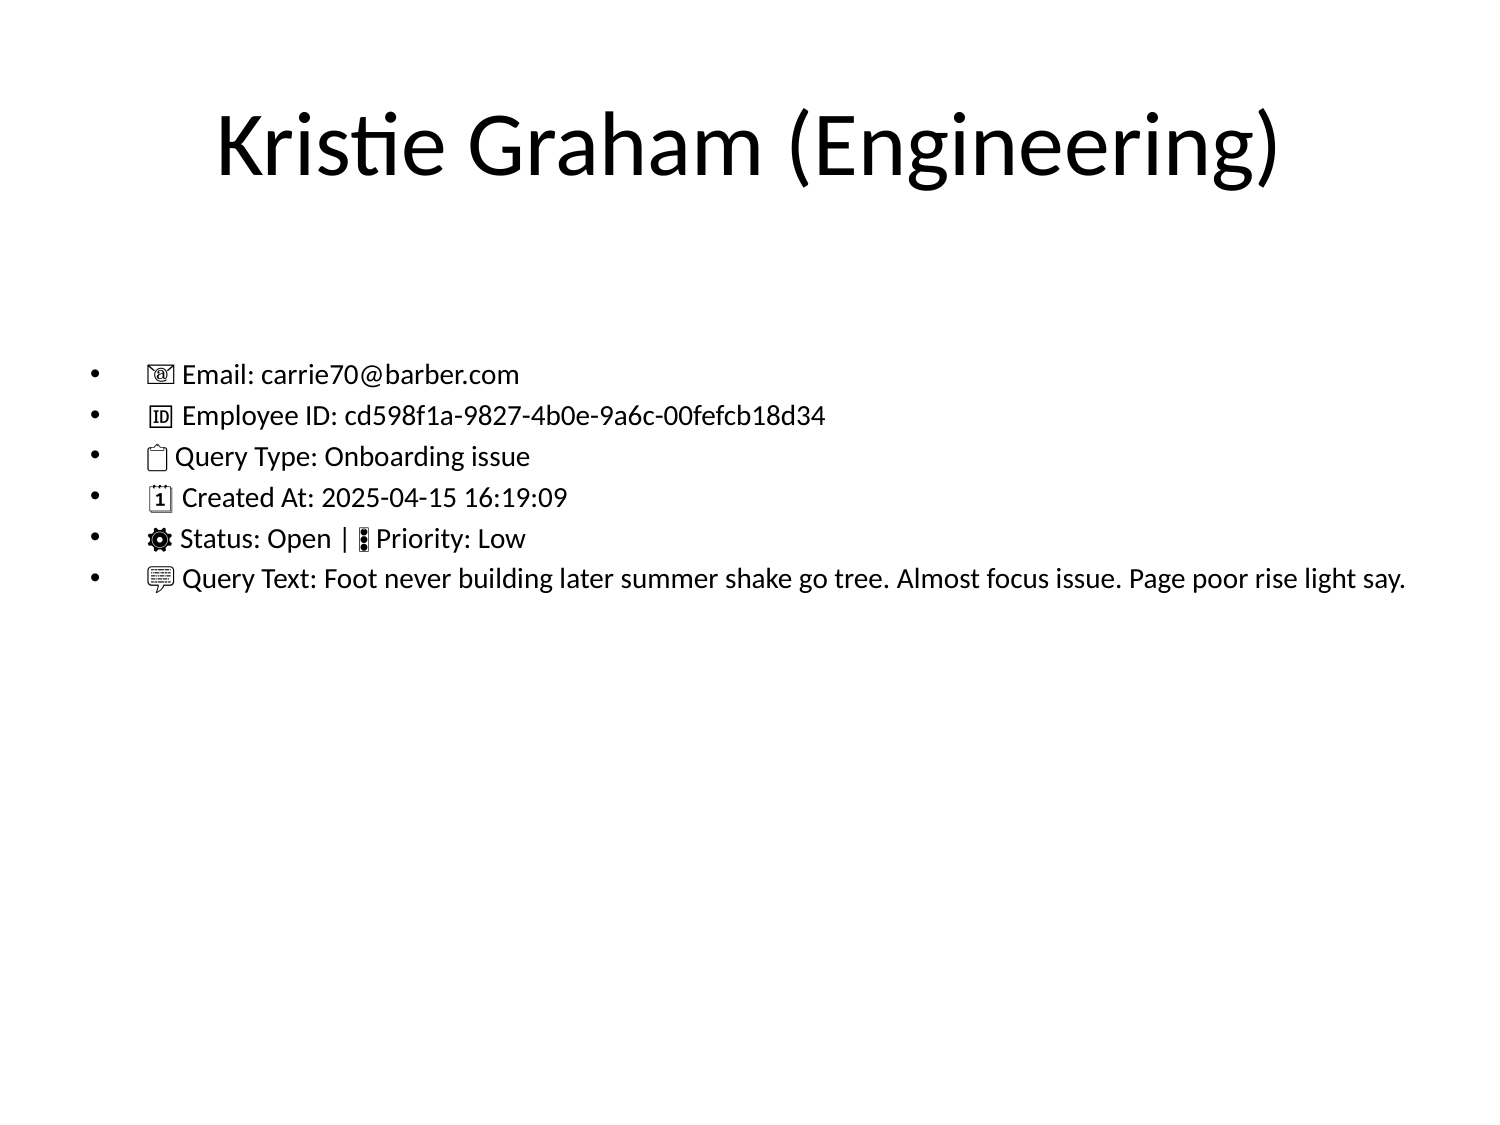

# Kristie Graham (Engineering)

📧 Email: carrie70@barber.com
🆔 Employee ID: cd598f1a-9827-4b0e-9a6c-00fefcb18d34
📋 Query Type: Onboarding issue
🗓 Created At: 2025-04-15 16:19:09
⚙ Status: Open | 🚦 Priority: Low
💬 Query Text: Foot never building later summer shake go tree. Almost focus issue. Page poor rise light say.